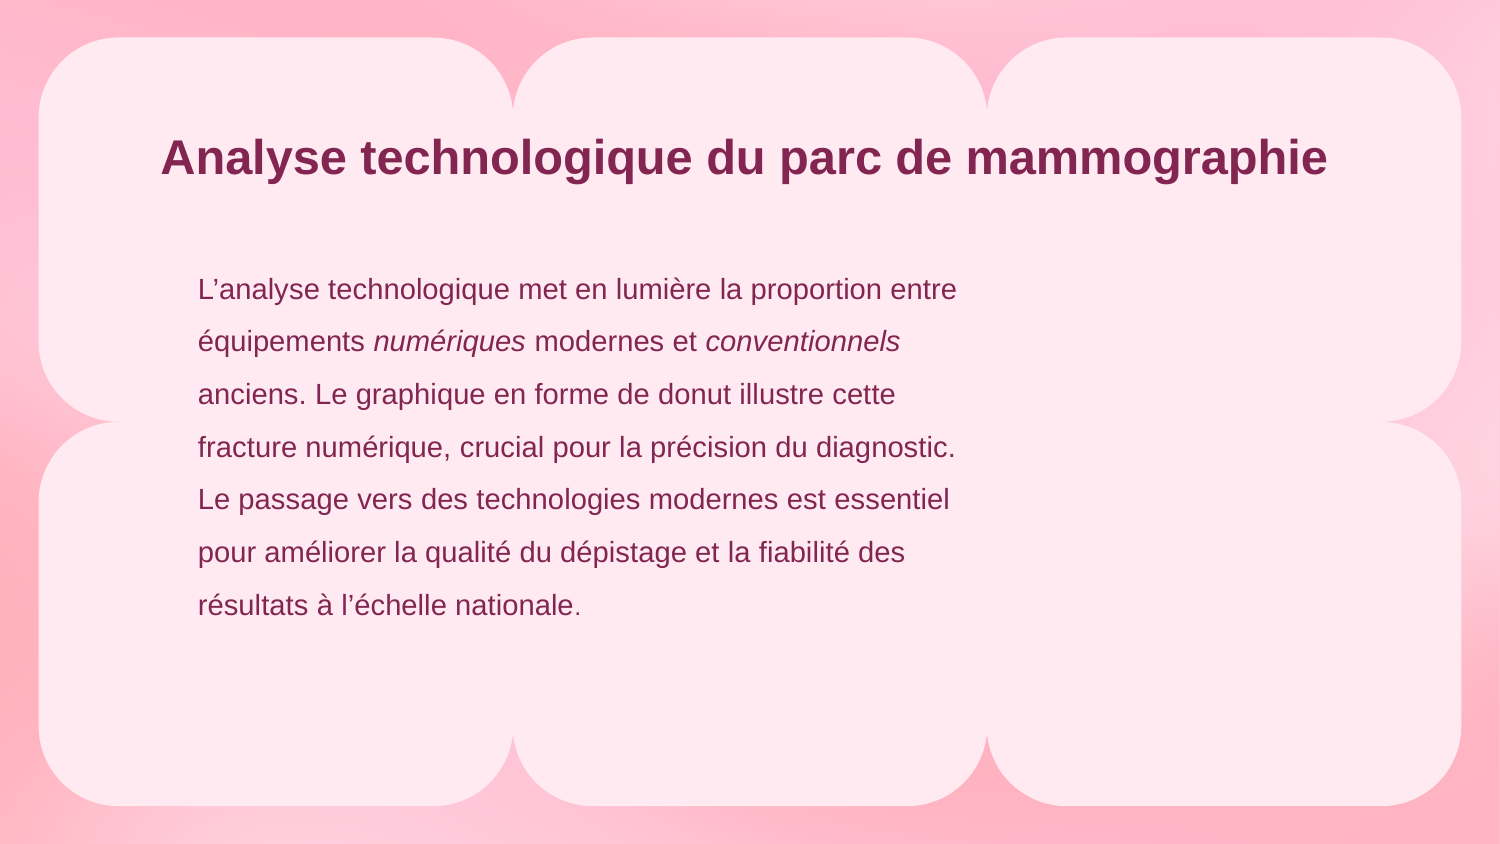

# Analyse technologique du parc de mammographie
L’analyse technologique met en lumière la proportion entre équipements numériques modernes et conventionnels anciens. Le graphique en forme de donut illustre cette fracture numérique, crucial pour la précision du diagnostic. Le passage vers des technologies modernes est essentiel pour améliorer la qualité du dépistage et la fiabilité des résultats à l’échelle nationale.